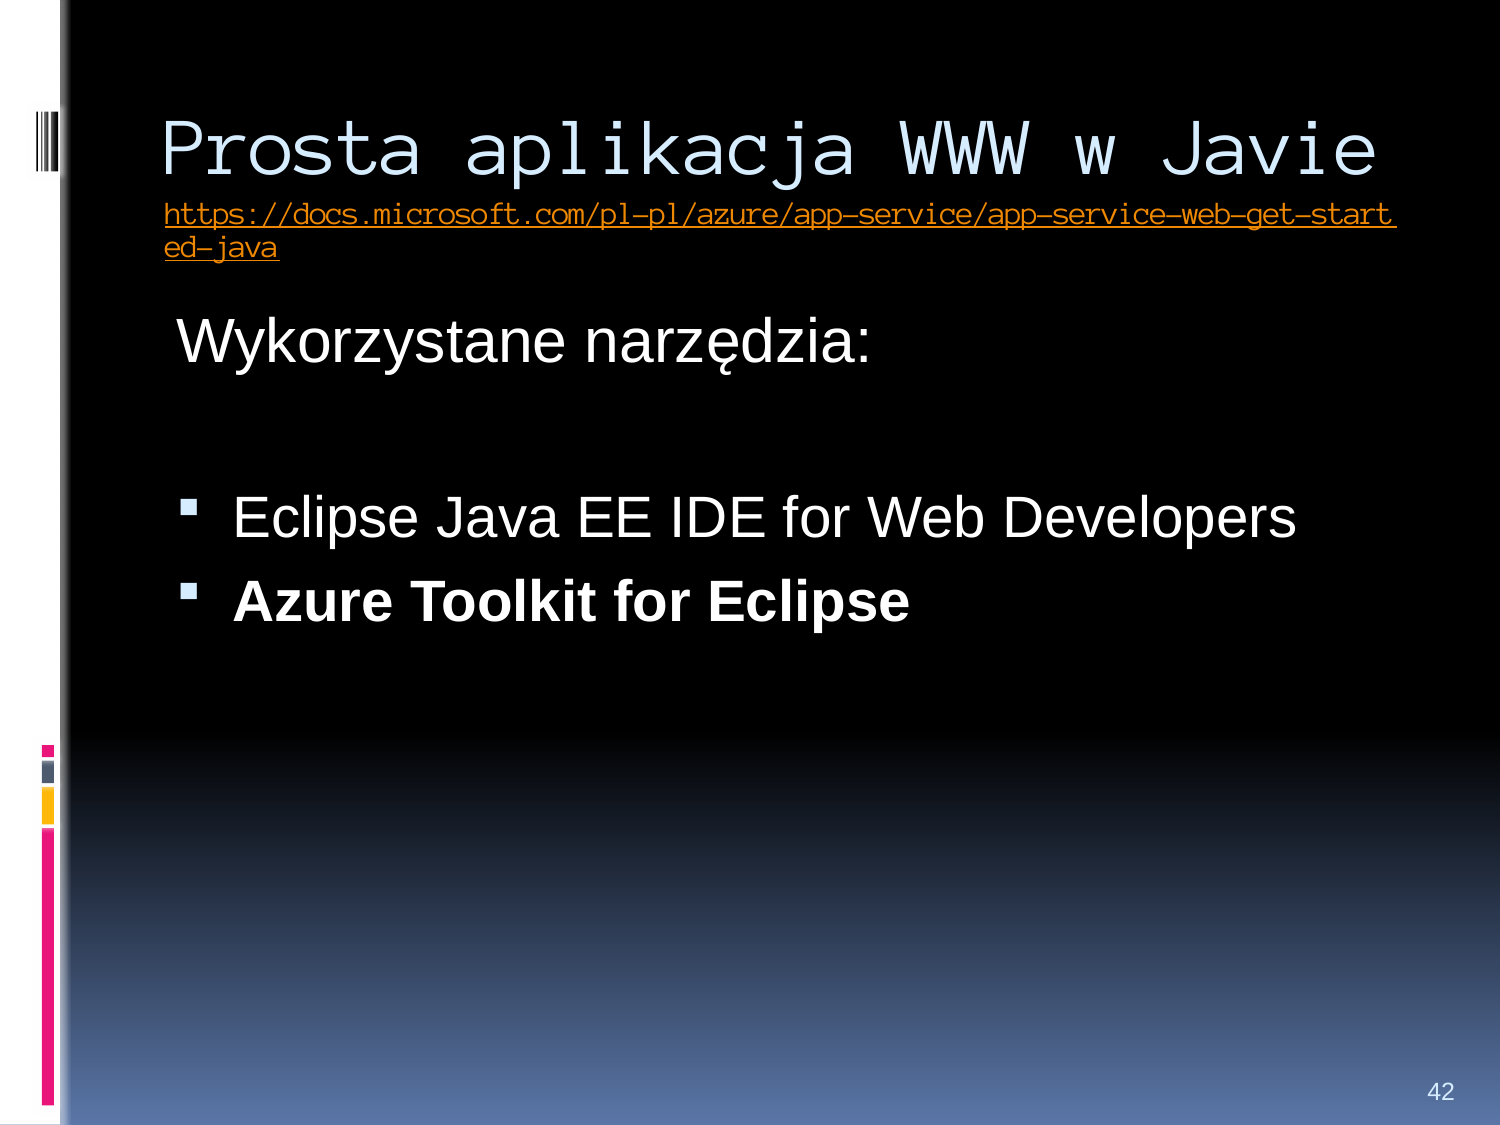

# Prosta aplikacja WWW w Javie https://docs.microsoft.com/pl-pl/azure/app-service/app-service-web-get-started-java
Wykorzystane narzędzia:

Eclipse Java EE IDE for Web Developers
Azure Toolkit for Eclipse

42